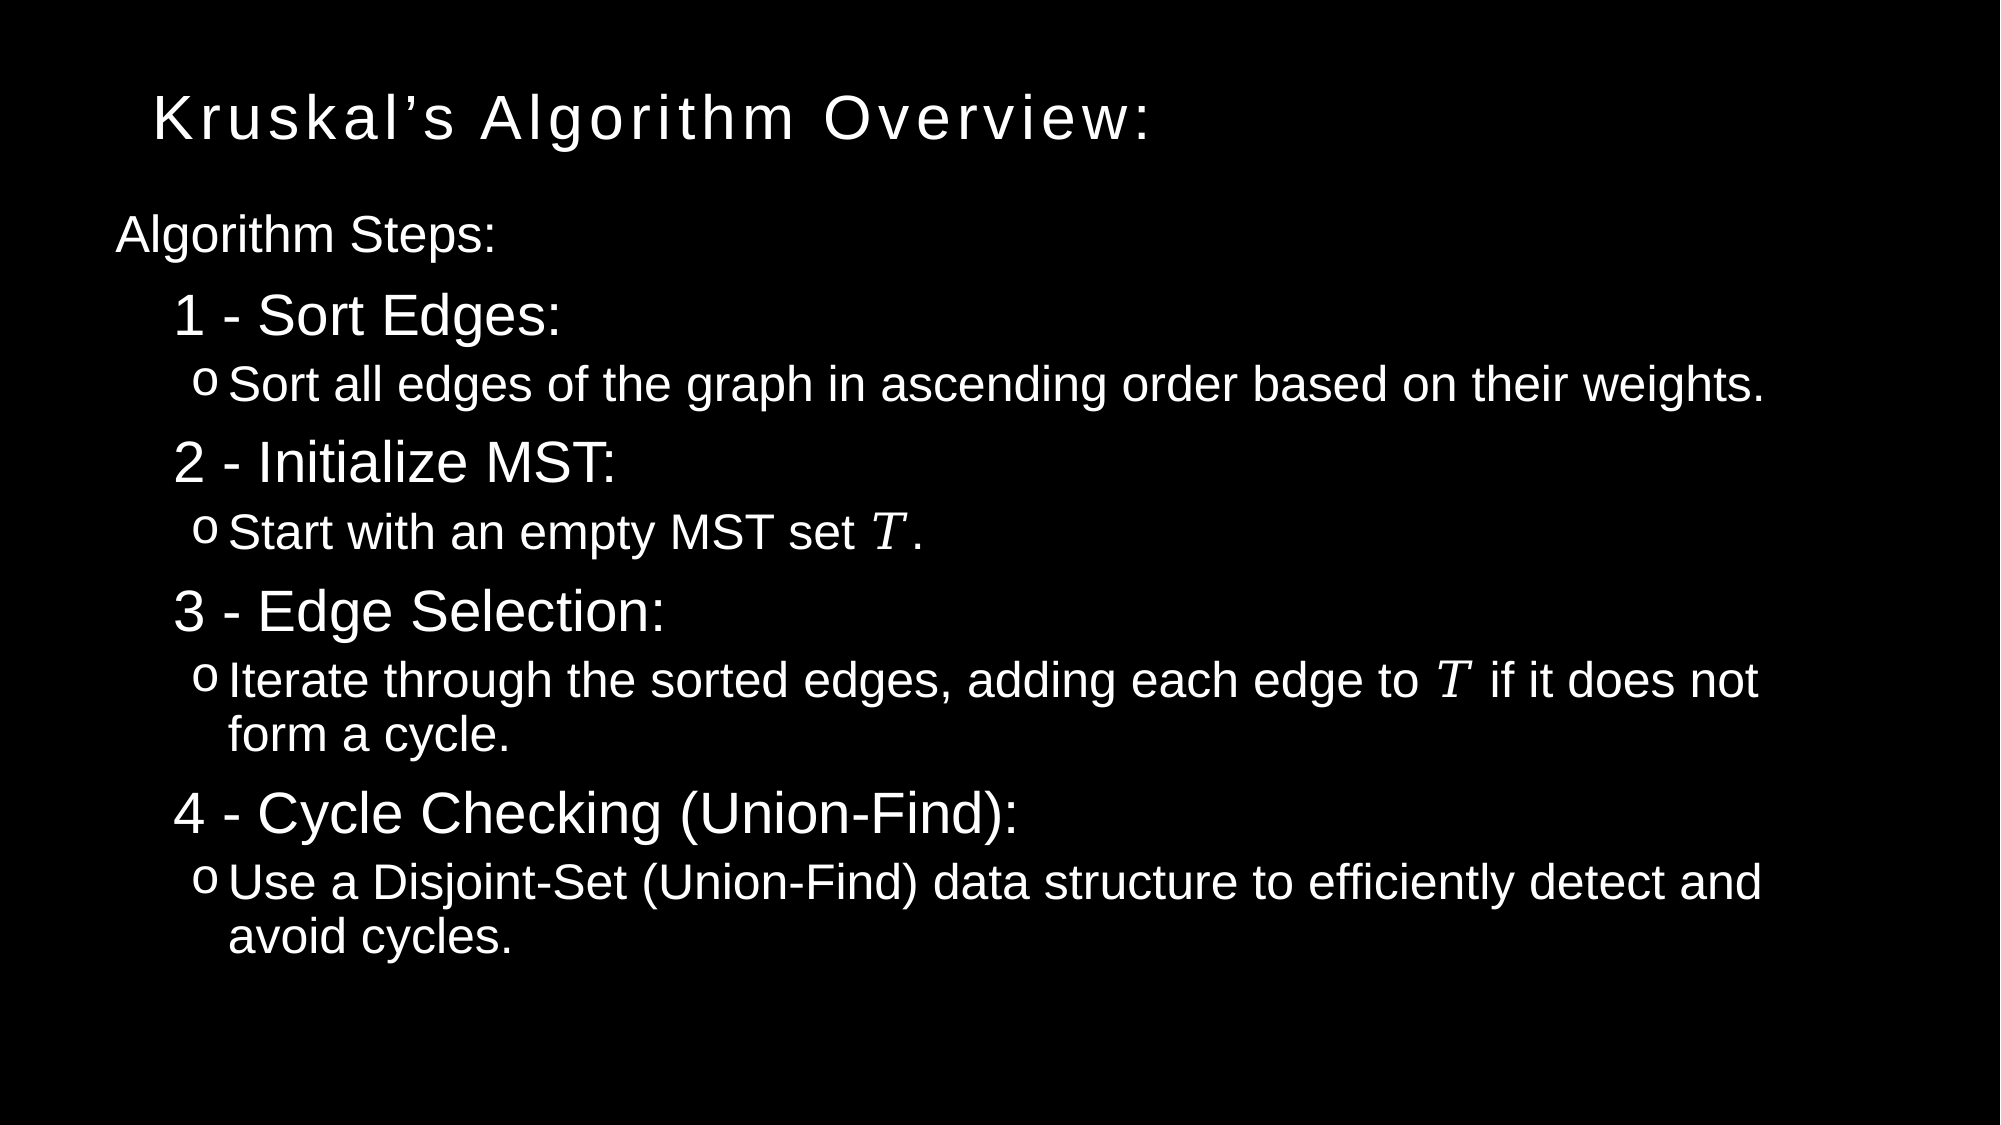

# Kruskal’s Algorithm Overview:

Algorithm Steps:
 1 - Sort Edges:
Sort all edges of the graph in ascending order based on their weights.
 2 - Initialize MST:
Start with an empty MST set 𝑇.
 3 - Edge Selection:
Iterate through the sorted edges, adding each edge to 𝑇 if it does not form a cycle.
 4 - Cycle Checking (Union-Find):
Use a Disjoint-Set (Union-Find) data structure to efficiently detect and avoid cycles.